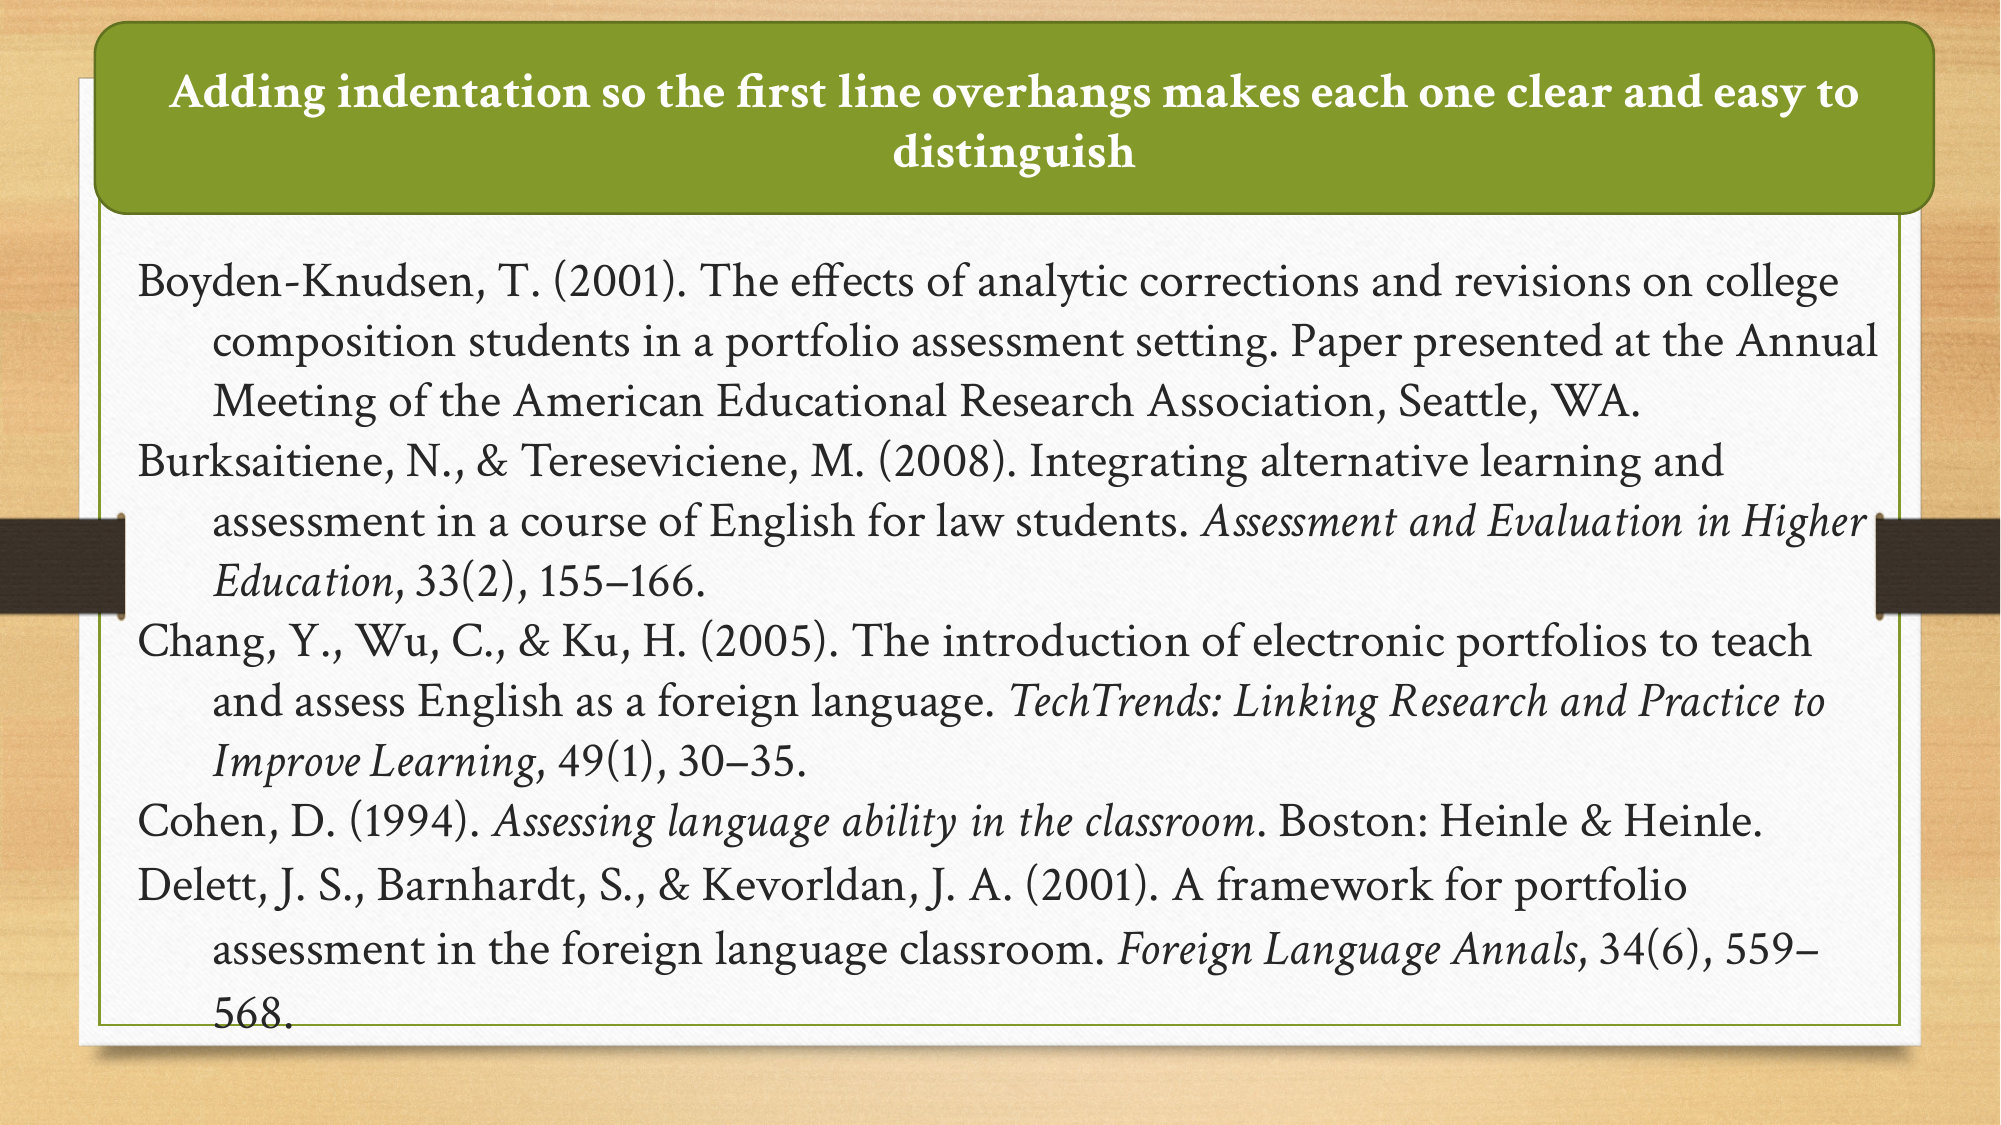

Adding indentation so the first line overhangs makes each one clear and easy to distinguish
Boyden-Knudsen, T. (2001). The effects of analytic corrections and revisions on college composition students in a portfolio assessment setting. Paper presented at the Annual Meeting of the American Educational Research Association, Seattle, WA.
Burksaitiene, N., & Tereseviciene, M. (2008). Integrating alternative learning and assessment in a course of English for law students. Assessment and Evaluation in Higher Education, 33(2), 155–166.
Chang, Y., Wu, C., & Ku, H. (2005). The introduction of electronic portfolios to teach and assess English as a foreign language. TechTrends: Linking Research and Practice to Improve Learning, 49(1), 30–35.
Cohen, D. (1994). Assessing language ability in the classroom. Boston: Heinle & Heinle.
Delett, J. S., Barnhardt, S., & Kevorldan, J. A. (2001). A framework for portfolio assessment in the foreign language classroom. Foreign Language Annals, 34(6), 559–568.